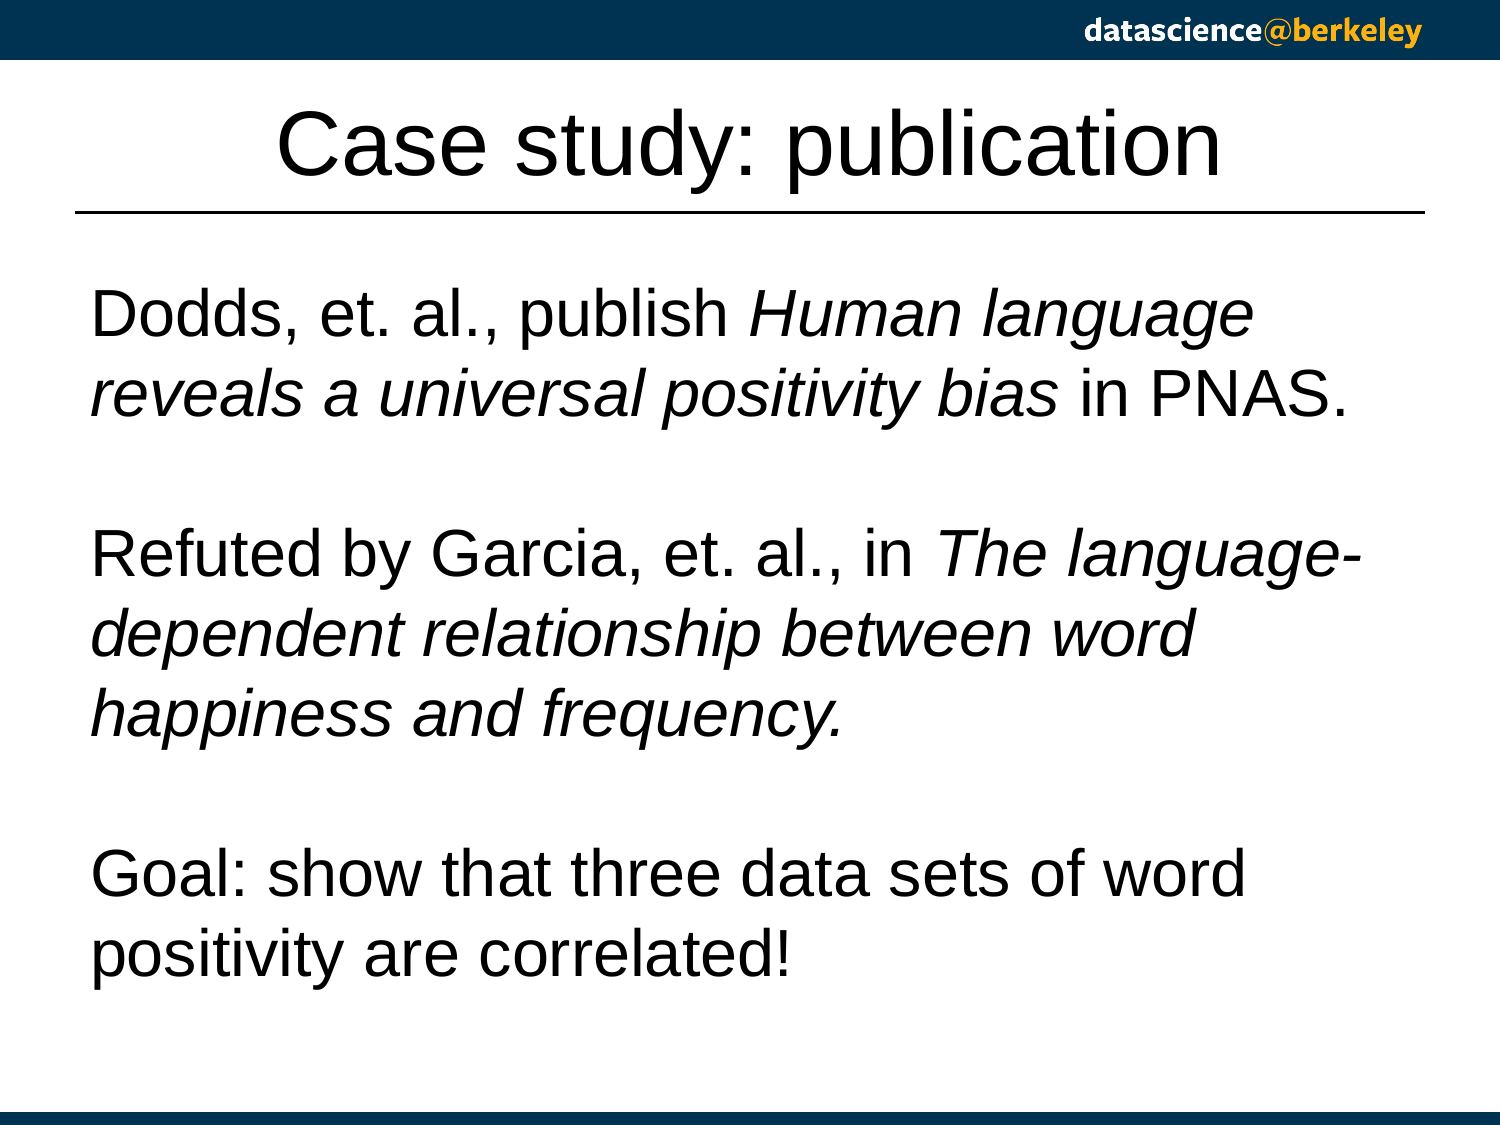

# Case study: publication
Dodds, et. al., publish Human language reveals a universal positivity bias in PNAS.

Refuted by Garcia, et. al., in The language-dependent relationship between word happiness and frequency.

Goal: show that three data sets of word positivity are correlated!